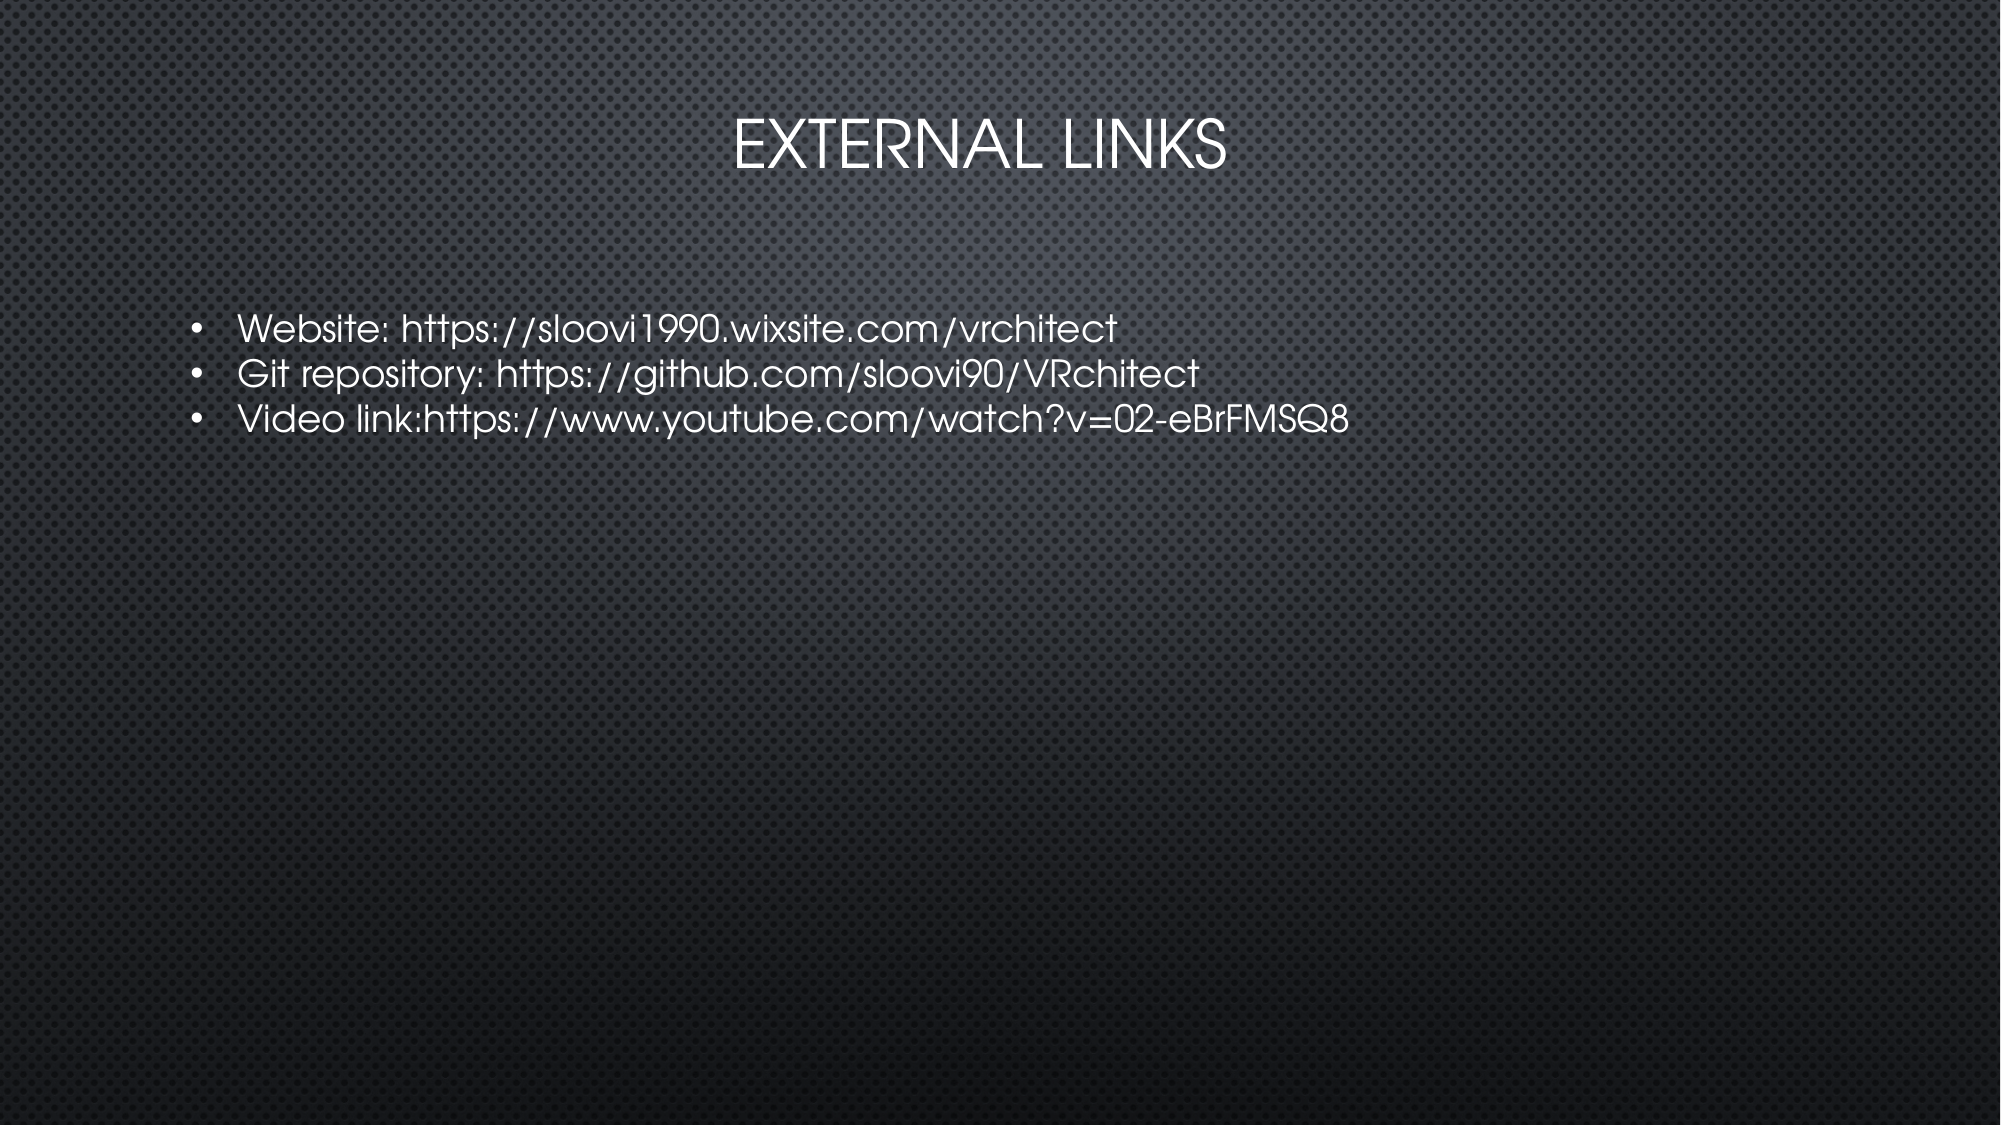

# External Links
Website: https://sloovi1990.wixsite.com/vrchitect
Git repository: https://github.com/sloovi90/VRchitect
Video link:https://www.youtube.com/watch?v=02-eBrFMSQ8